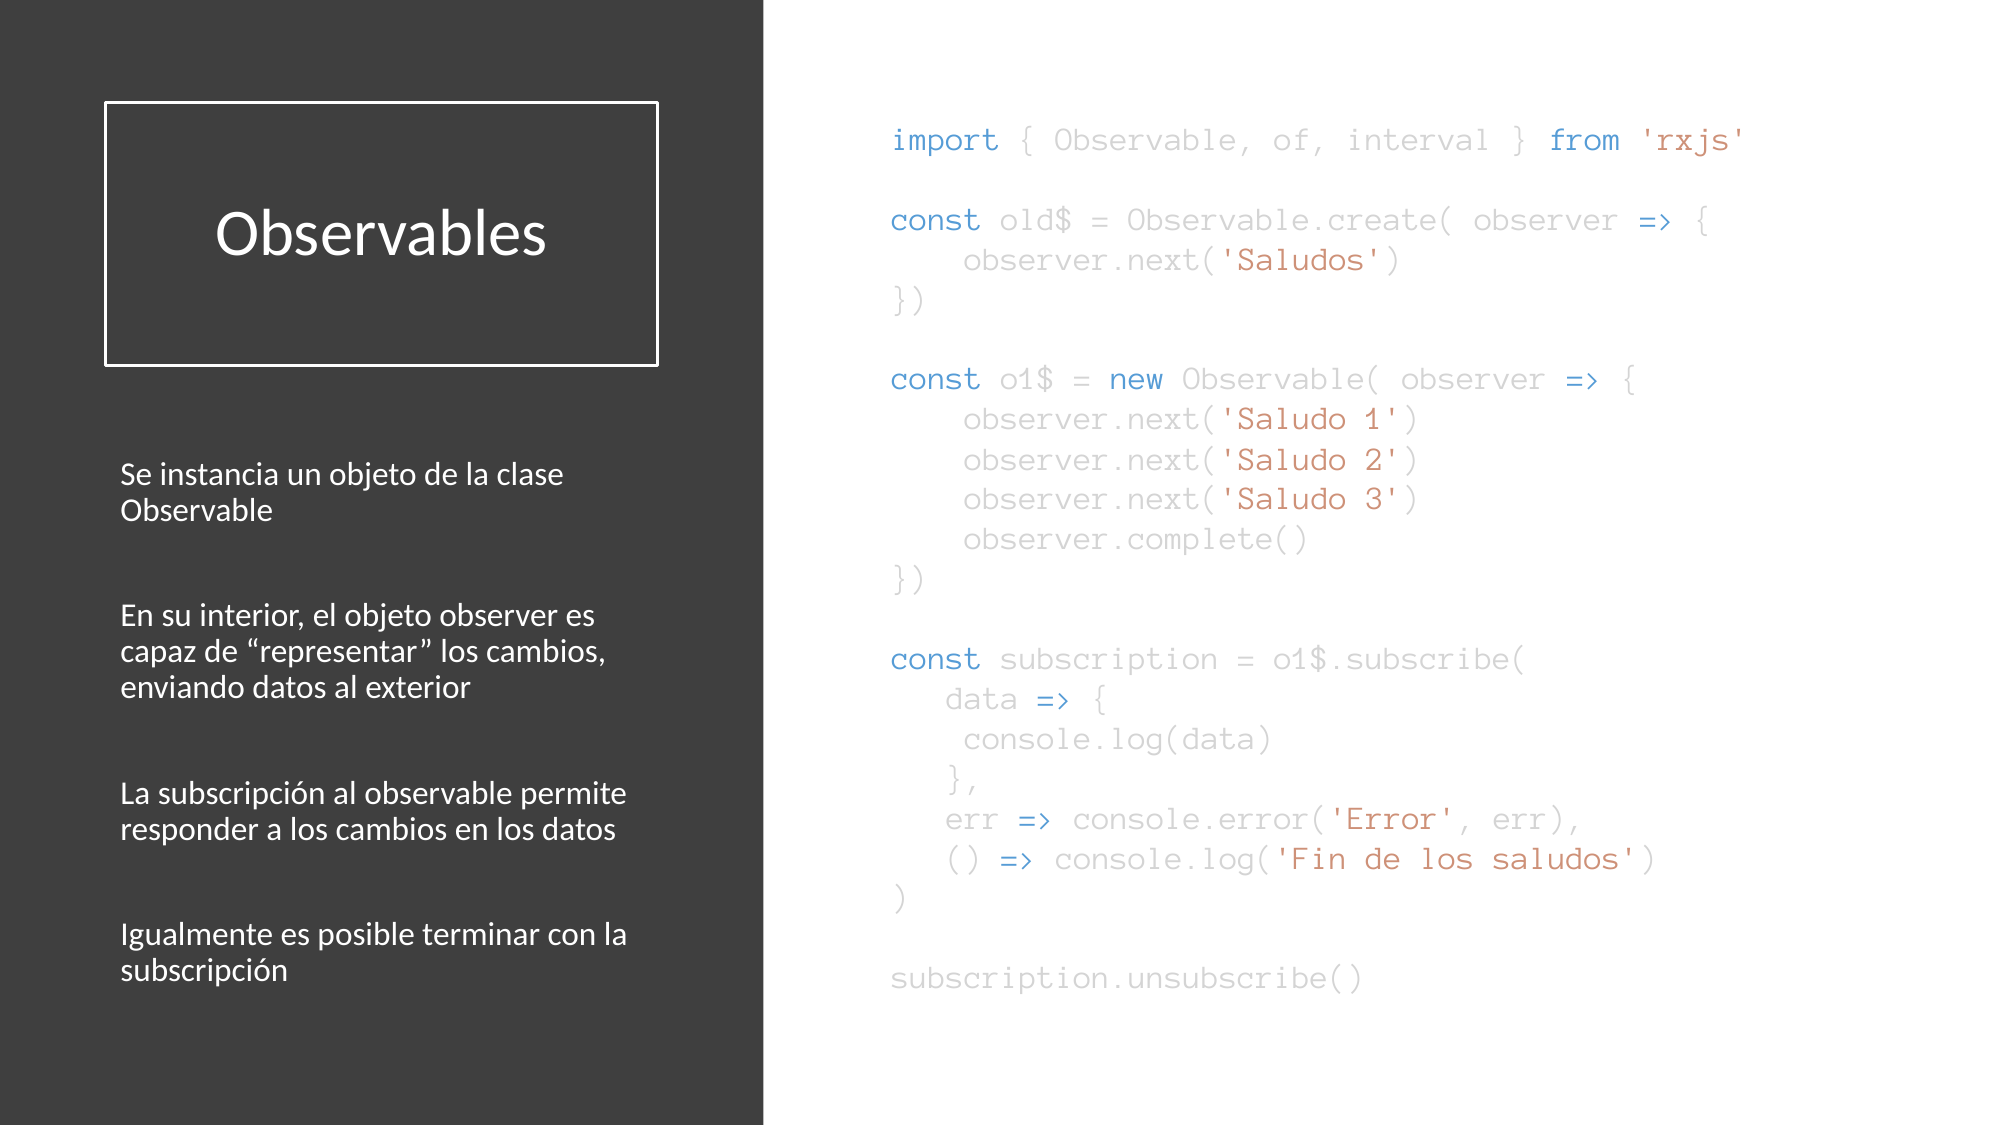

# Observables
import { Observable, of, interval } from 'rxjs'
const old$ = Observable.create( observer => {
    observer.next('Saludos')
})
const o1$ = new Observable( observer => {
    observer.next('Saludo 1')
    observer.next('Saludo 2')
    observer.next('Saludo 3')
    observer.complete()
})
const subscription = o1$.subscribe(
   data => {
    console.log(data)
   },
   err => console.error('Error', err),
   () => console.log('Fin de los saludos')
)
subscription.unsubscribe()
Se instancia un objeto de la clase Observable

En su interior, el objeto observer es capaz de “representar” los cambios, enviando datos al exterior

La subscripción al observable permite responder a los cambios en los datos

Igualmente es posible terminar con la subscripción